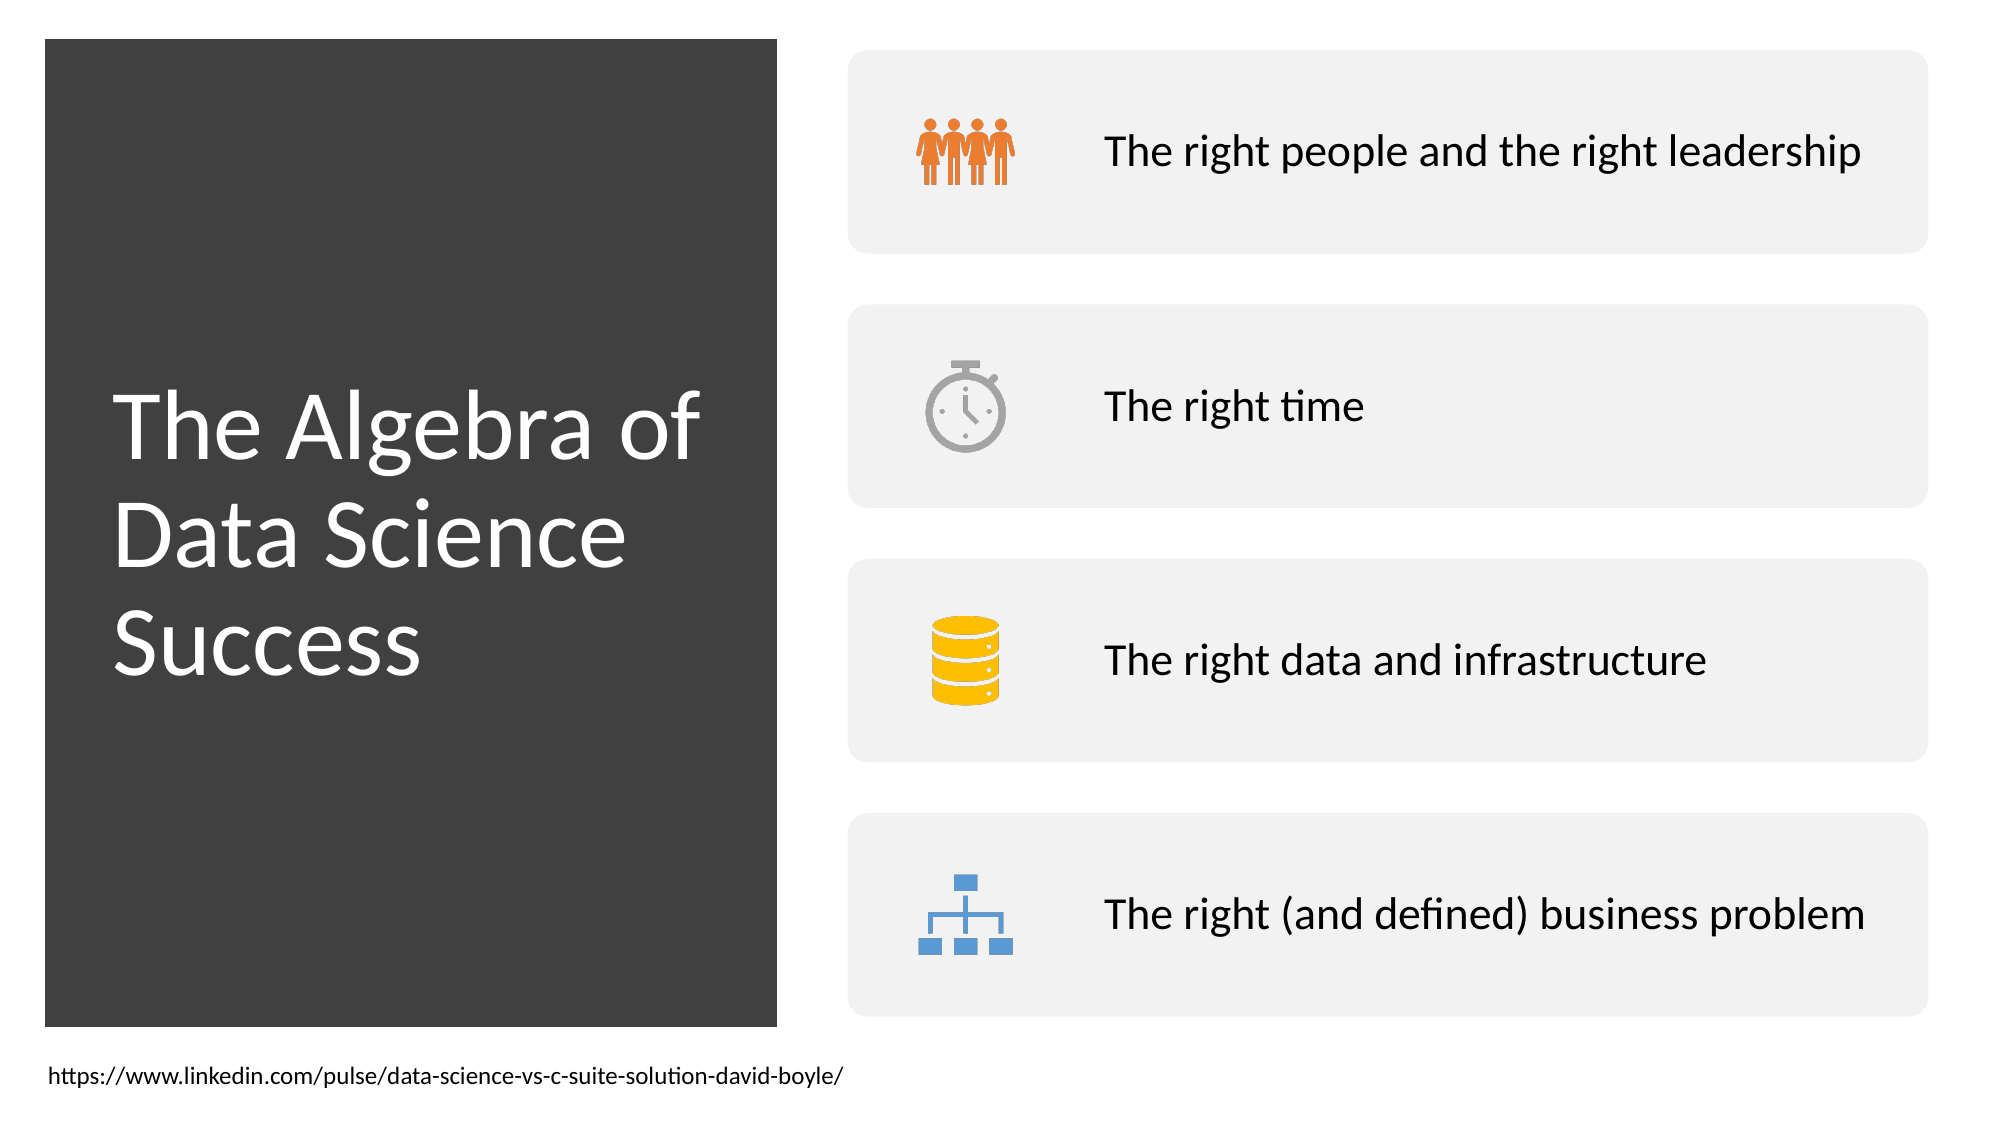

The right people and the right leadership
The right time
The right data and infrastructure
The right (and defined) business problem
# The Algebra of Data Science Success
https://www.linkedin.com/pulse/data-science-vs-c-suite-solution-david-boyle/